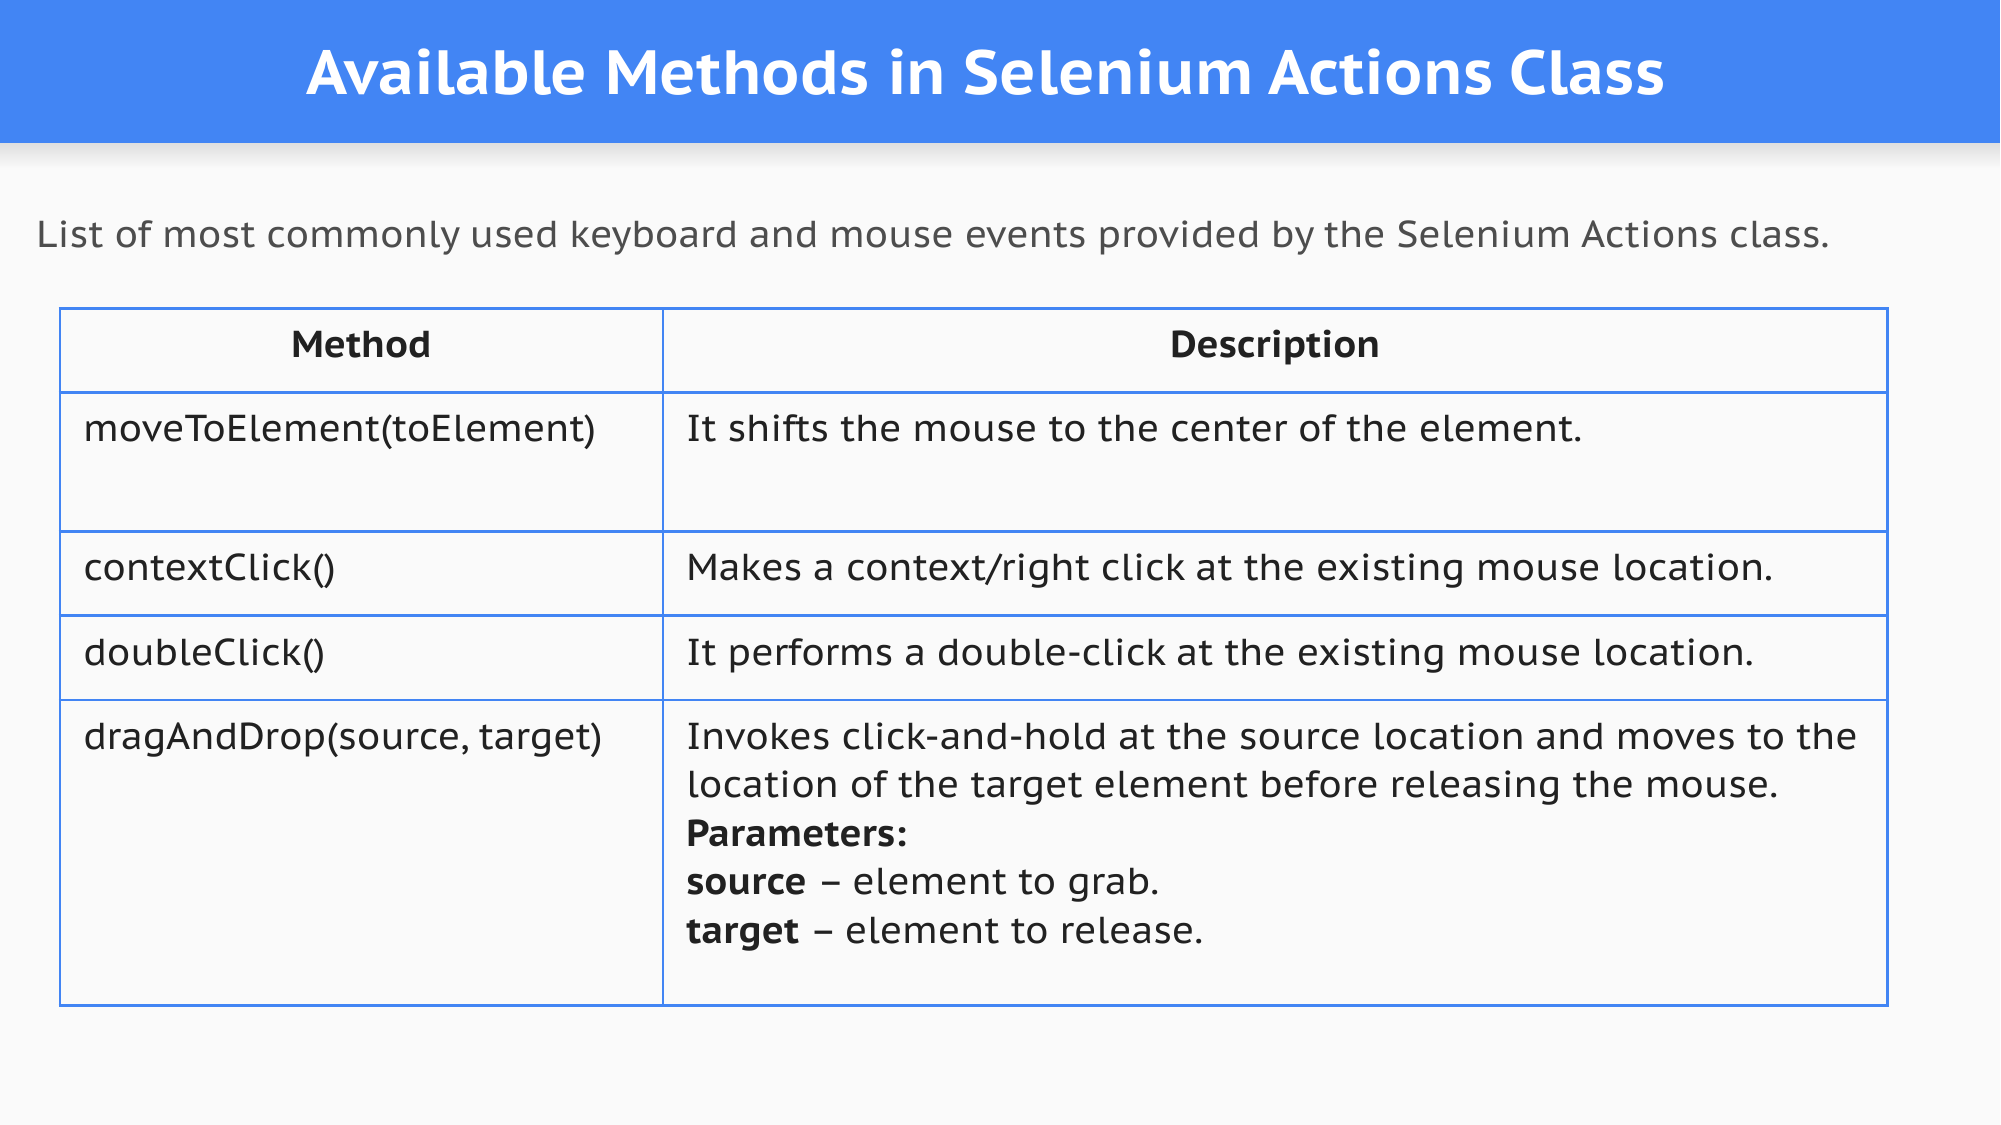

# Available Methods in Selenium Actions Class

List of most commonly used keyboard and mouse events provided by the Selenium Actions class.

| Method | Description |
| --- | --- |
| moveToElement(toElement) | It shifts the mouse to the center of the element. |
| contextClick() | Makes a context/right click at the existing mouse location. |
| doubleClick() | It performs a double-click at the existing mouse location. |
| dragAndDrop(source, target) | Invokes click-and-hold at the source location and moves to the location of the target element before releasing the mouse. Parameters: source – element to grab. target – element to release. |